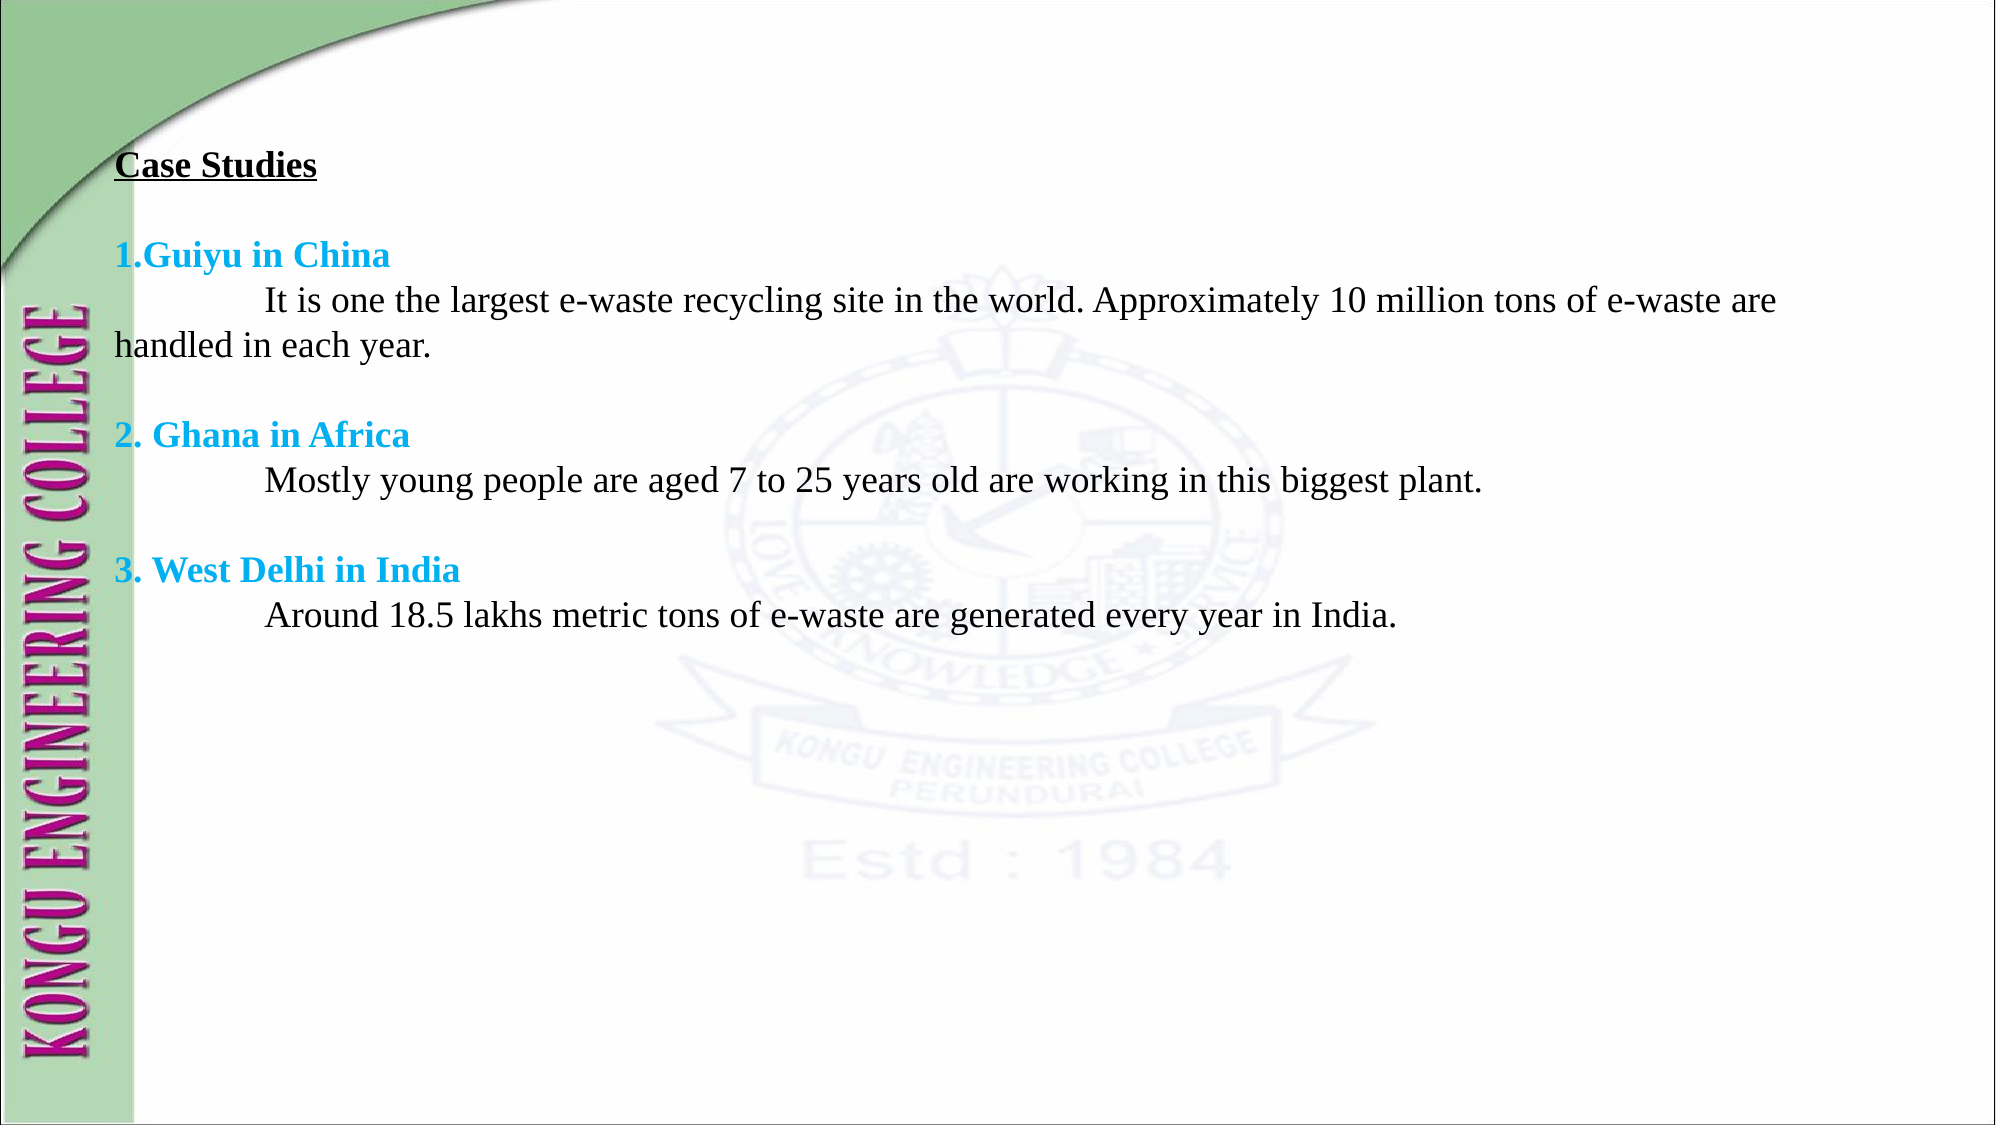

Case Studies

1.Guiyu in China
	It is one the largest e-waste recycling site in the world. Approximately 10 million tons of e-waste are handled in each year.

2. Ghana in Africa
	Mostly young people are aged 7 to 25 years old are working in this biggest plant.

3. West Delhi in India
	Around 18.5 lakhs metric tons of e-waste are generated every year in India.